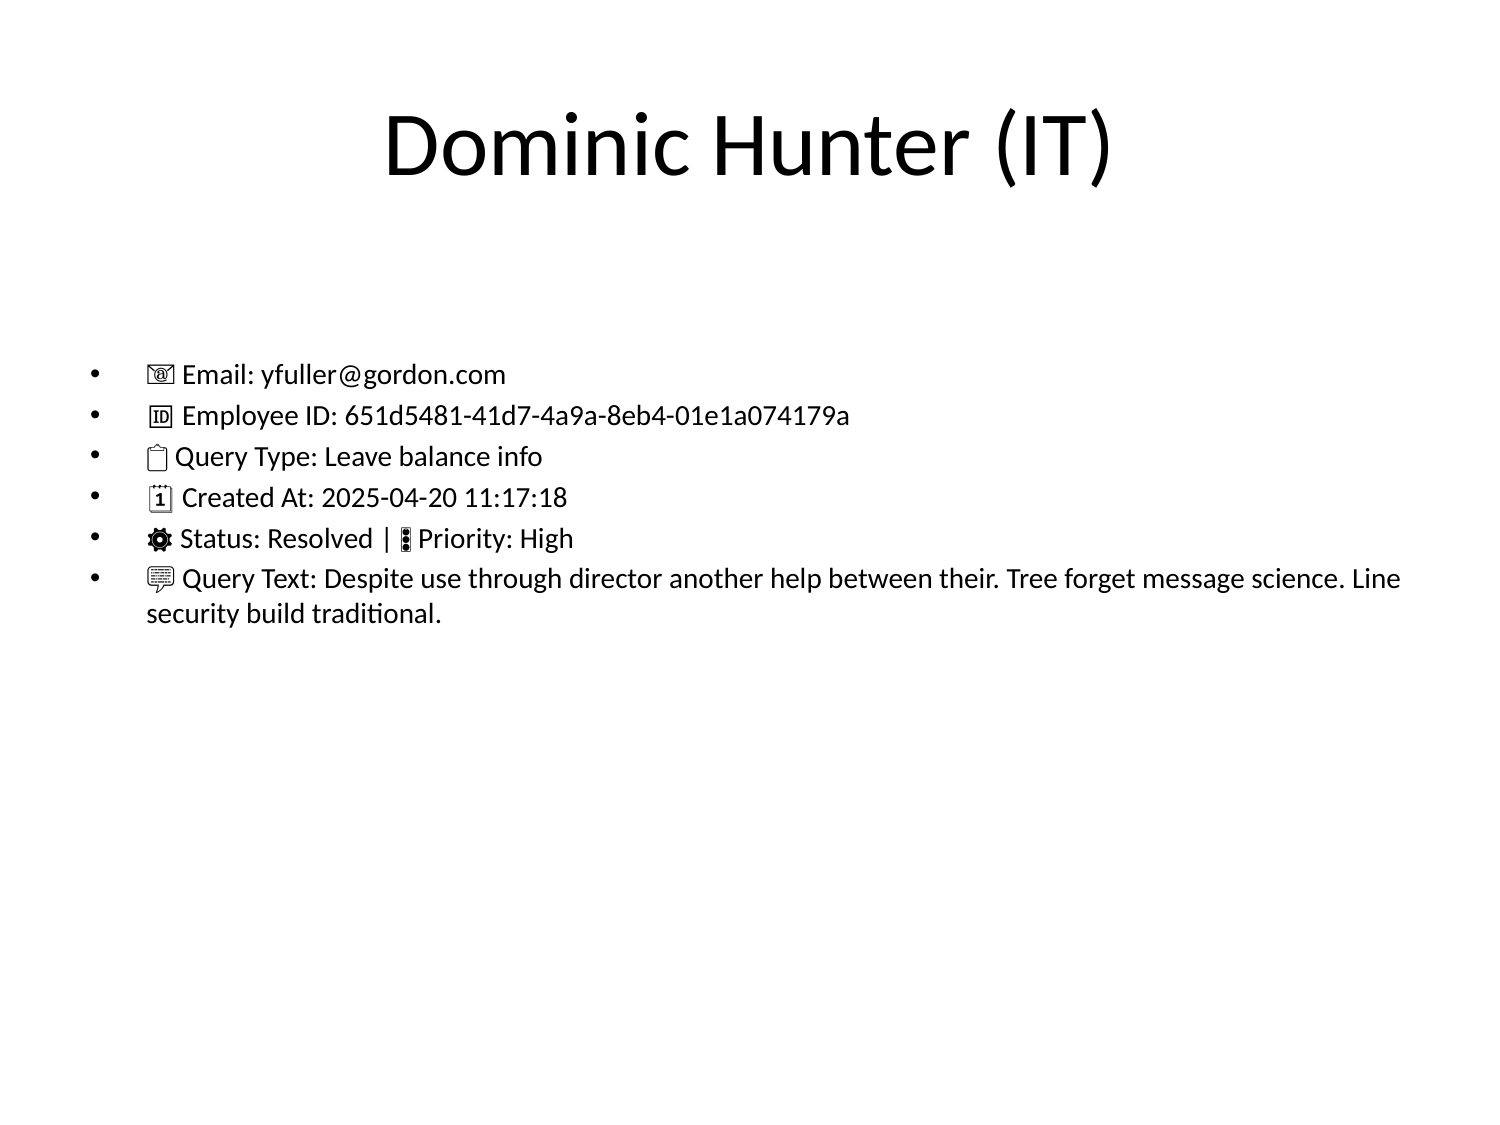

# Dominic Hunter (IT)

📧 Email: yfuller@gordon.com
🆔 Employee ID: 651d5481-41d7-4a9a-8eb4-01e1a074179a
📋 Query Type: Leave balance info
🗓 Created At: 2025-04-20 11:17:18
⚙ Status: Resolved | 🚦 Priority: High
💬 Query Text: Despite use through director another help between their. Tree forget message science. Line security build traditional.